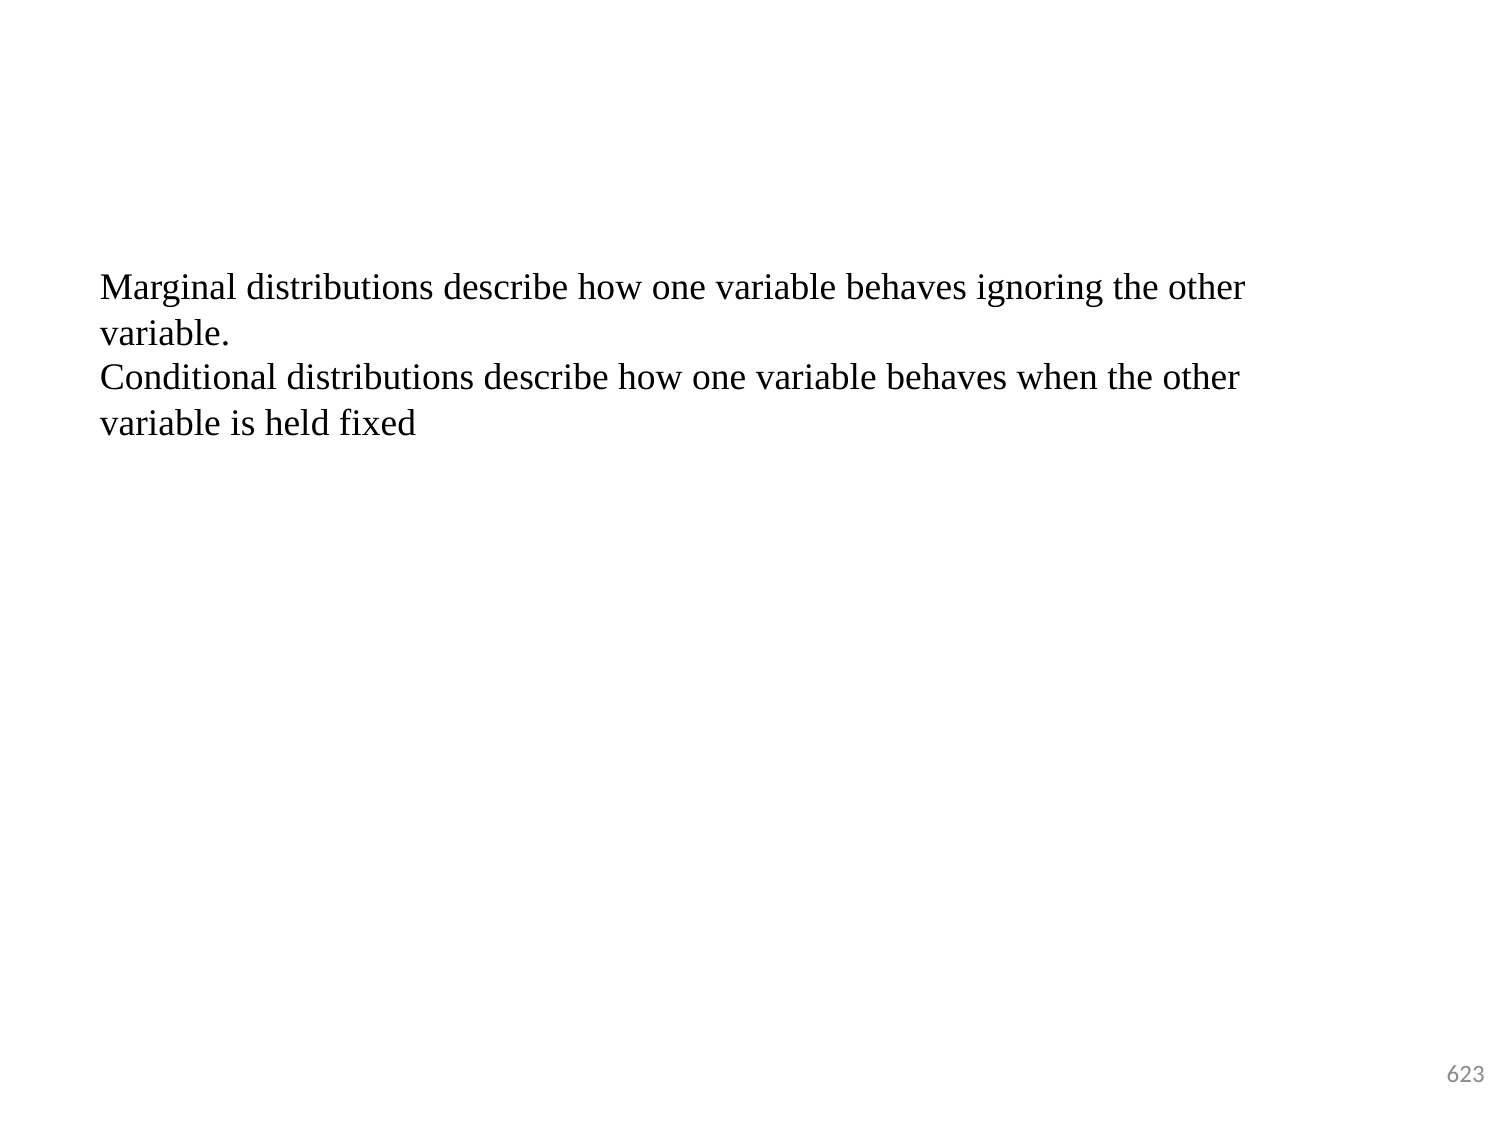

Marginal distributions describe how one variable behaves ignoring the other variable.
Conditional distributions describe how one variable behaves when the other variable is held fixed
623